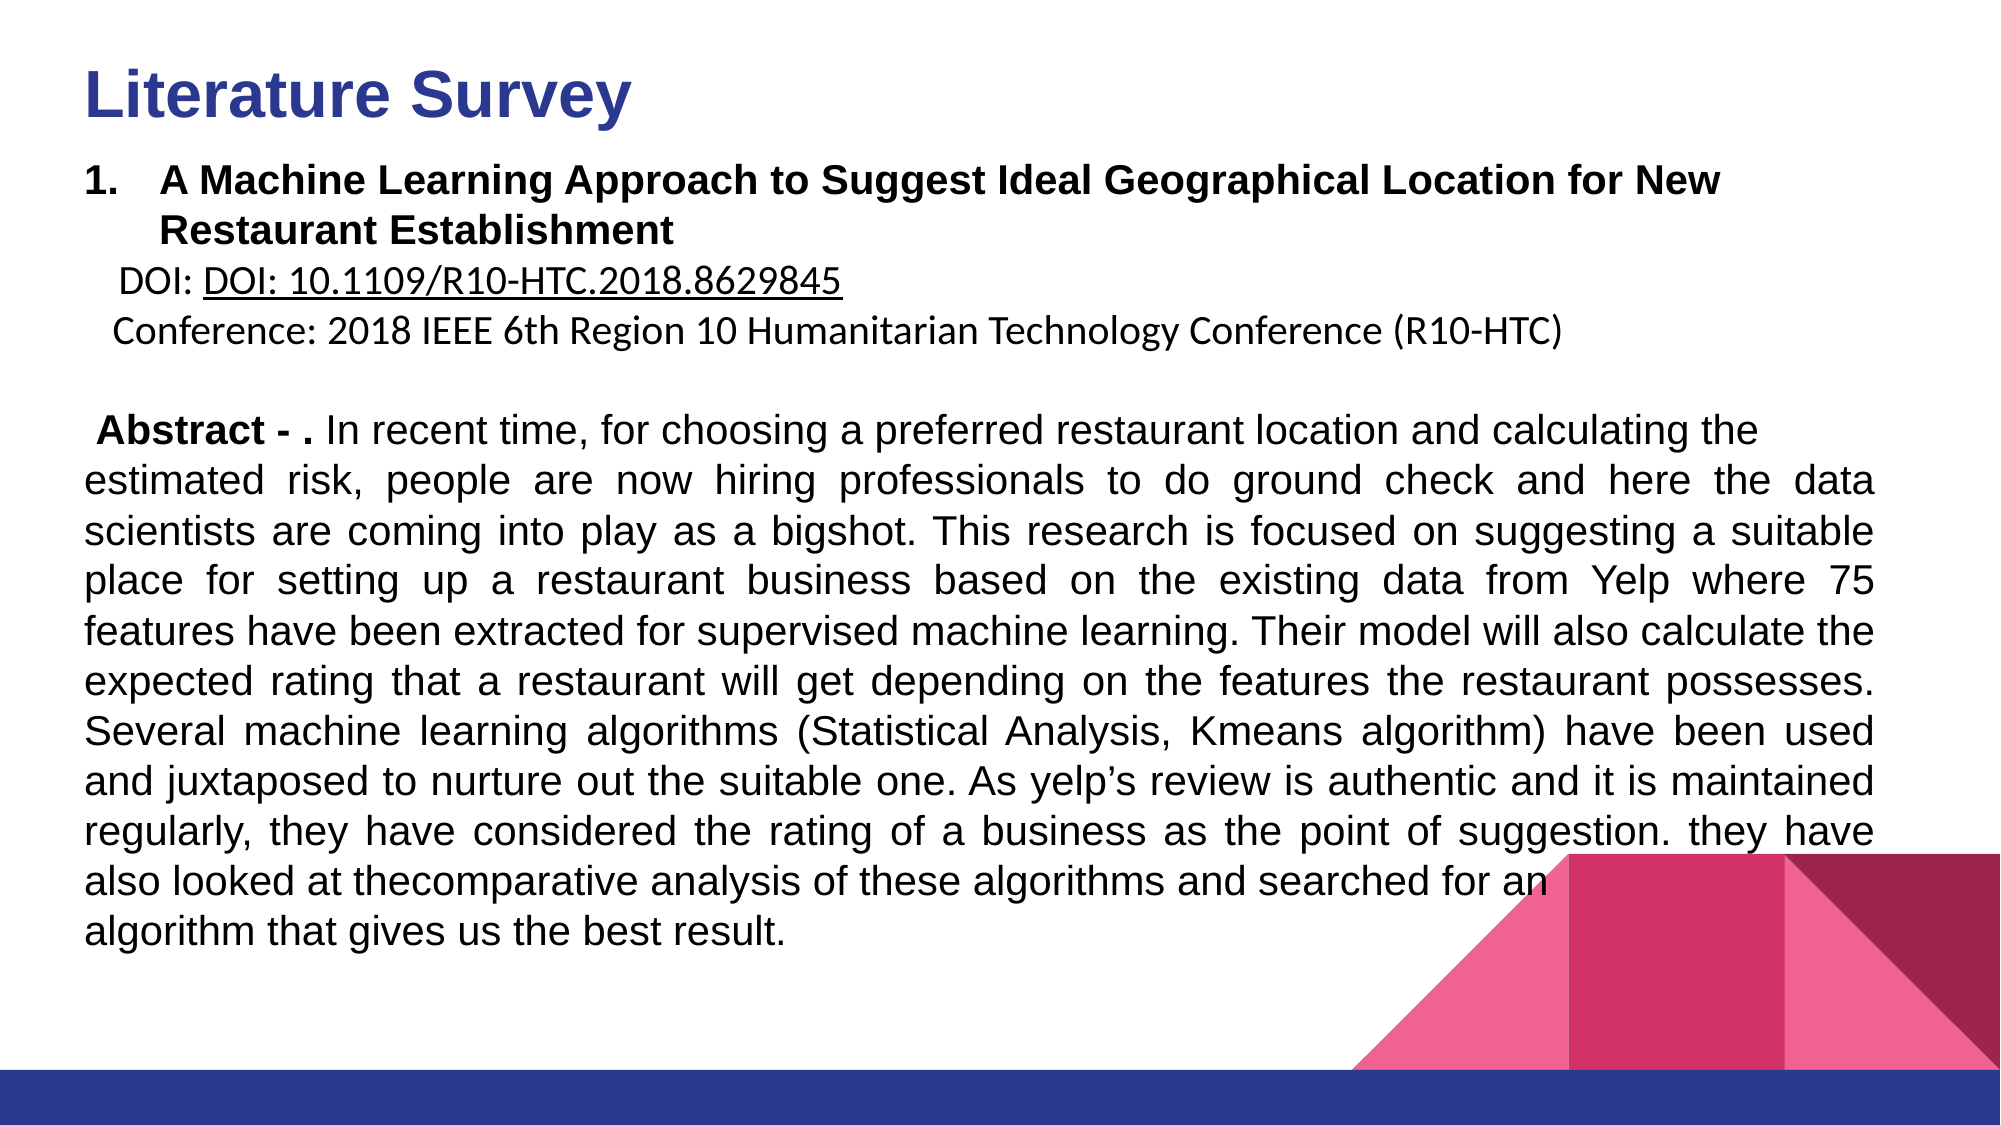

# Literature Survey
A Machine Learning Approach to Suggest Ideal Geographical Location for New Restaurant Establishment
   DOI: DOI: 10.1109/R10-HTC.2018.8629845
   Conference: 2018 IEEE 6th Region 10 Humanitarian Technology Conference (R10-HTC)

 Abstract - . In recent time, for choosing a preferred restaurant location and calculating the
estimated risk, people are now hiring professionals to do ground check and here the data scientists are coming into play as a bigshot. This research is focused on suggesting a suitable place for setting up a restaurant business based on the existing data from Yelp where 75 features have been extracted for supervised machine learning. Their model will also calculate the expected rating that a restaurant will get depending on the features the restaurant possesses. Several machine learning algorithms (Statistical Analysis, Kmeans algorithm) have been used and juxtaposed to nurture out the suitable one. As yelp’s review is authentic and it is maintained regularly, they have considered the rating of a business as the point of suggestion. they have also looked at thecomparative analysis of these algorithms and searched for an
algorithm that gives us the best result.